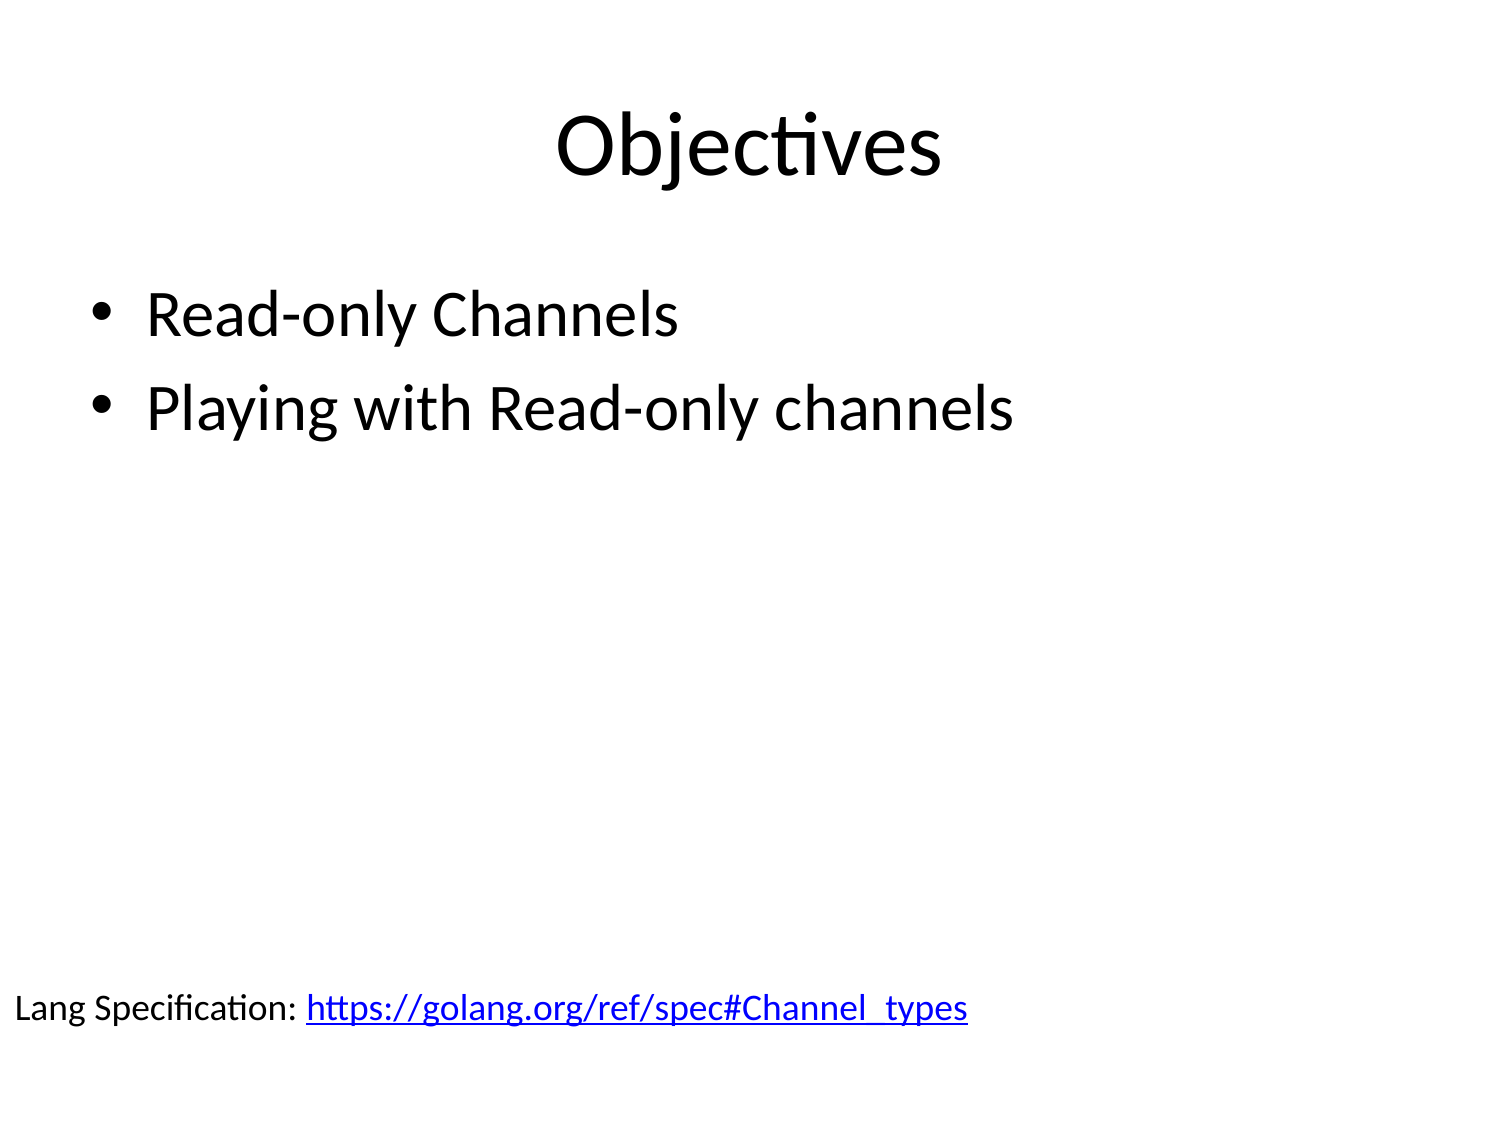

# Objectives
Read-only Channels
Playing with Read-only channels
Lang Specification: https://golang.org/ref/spec#Channel_types